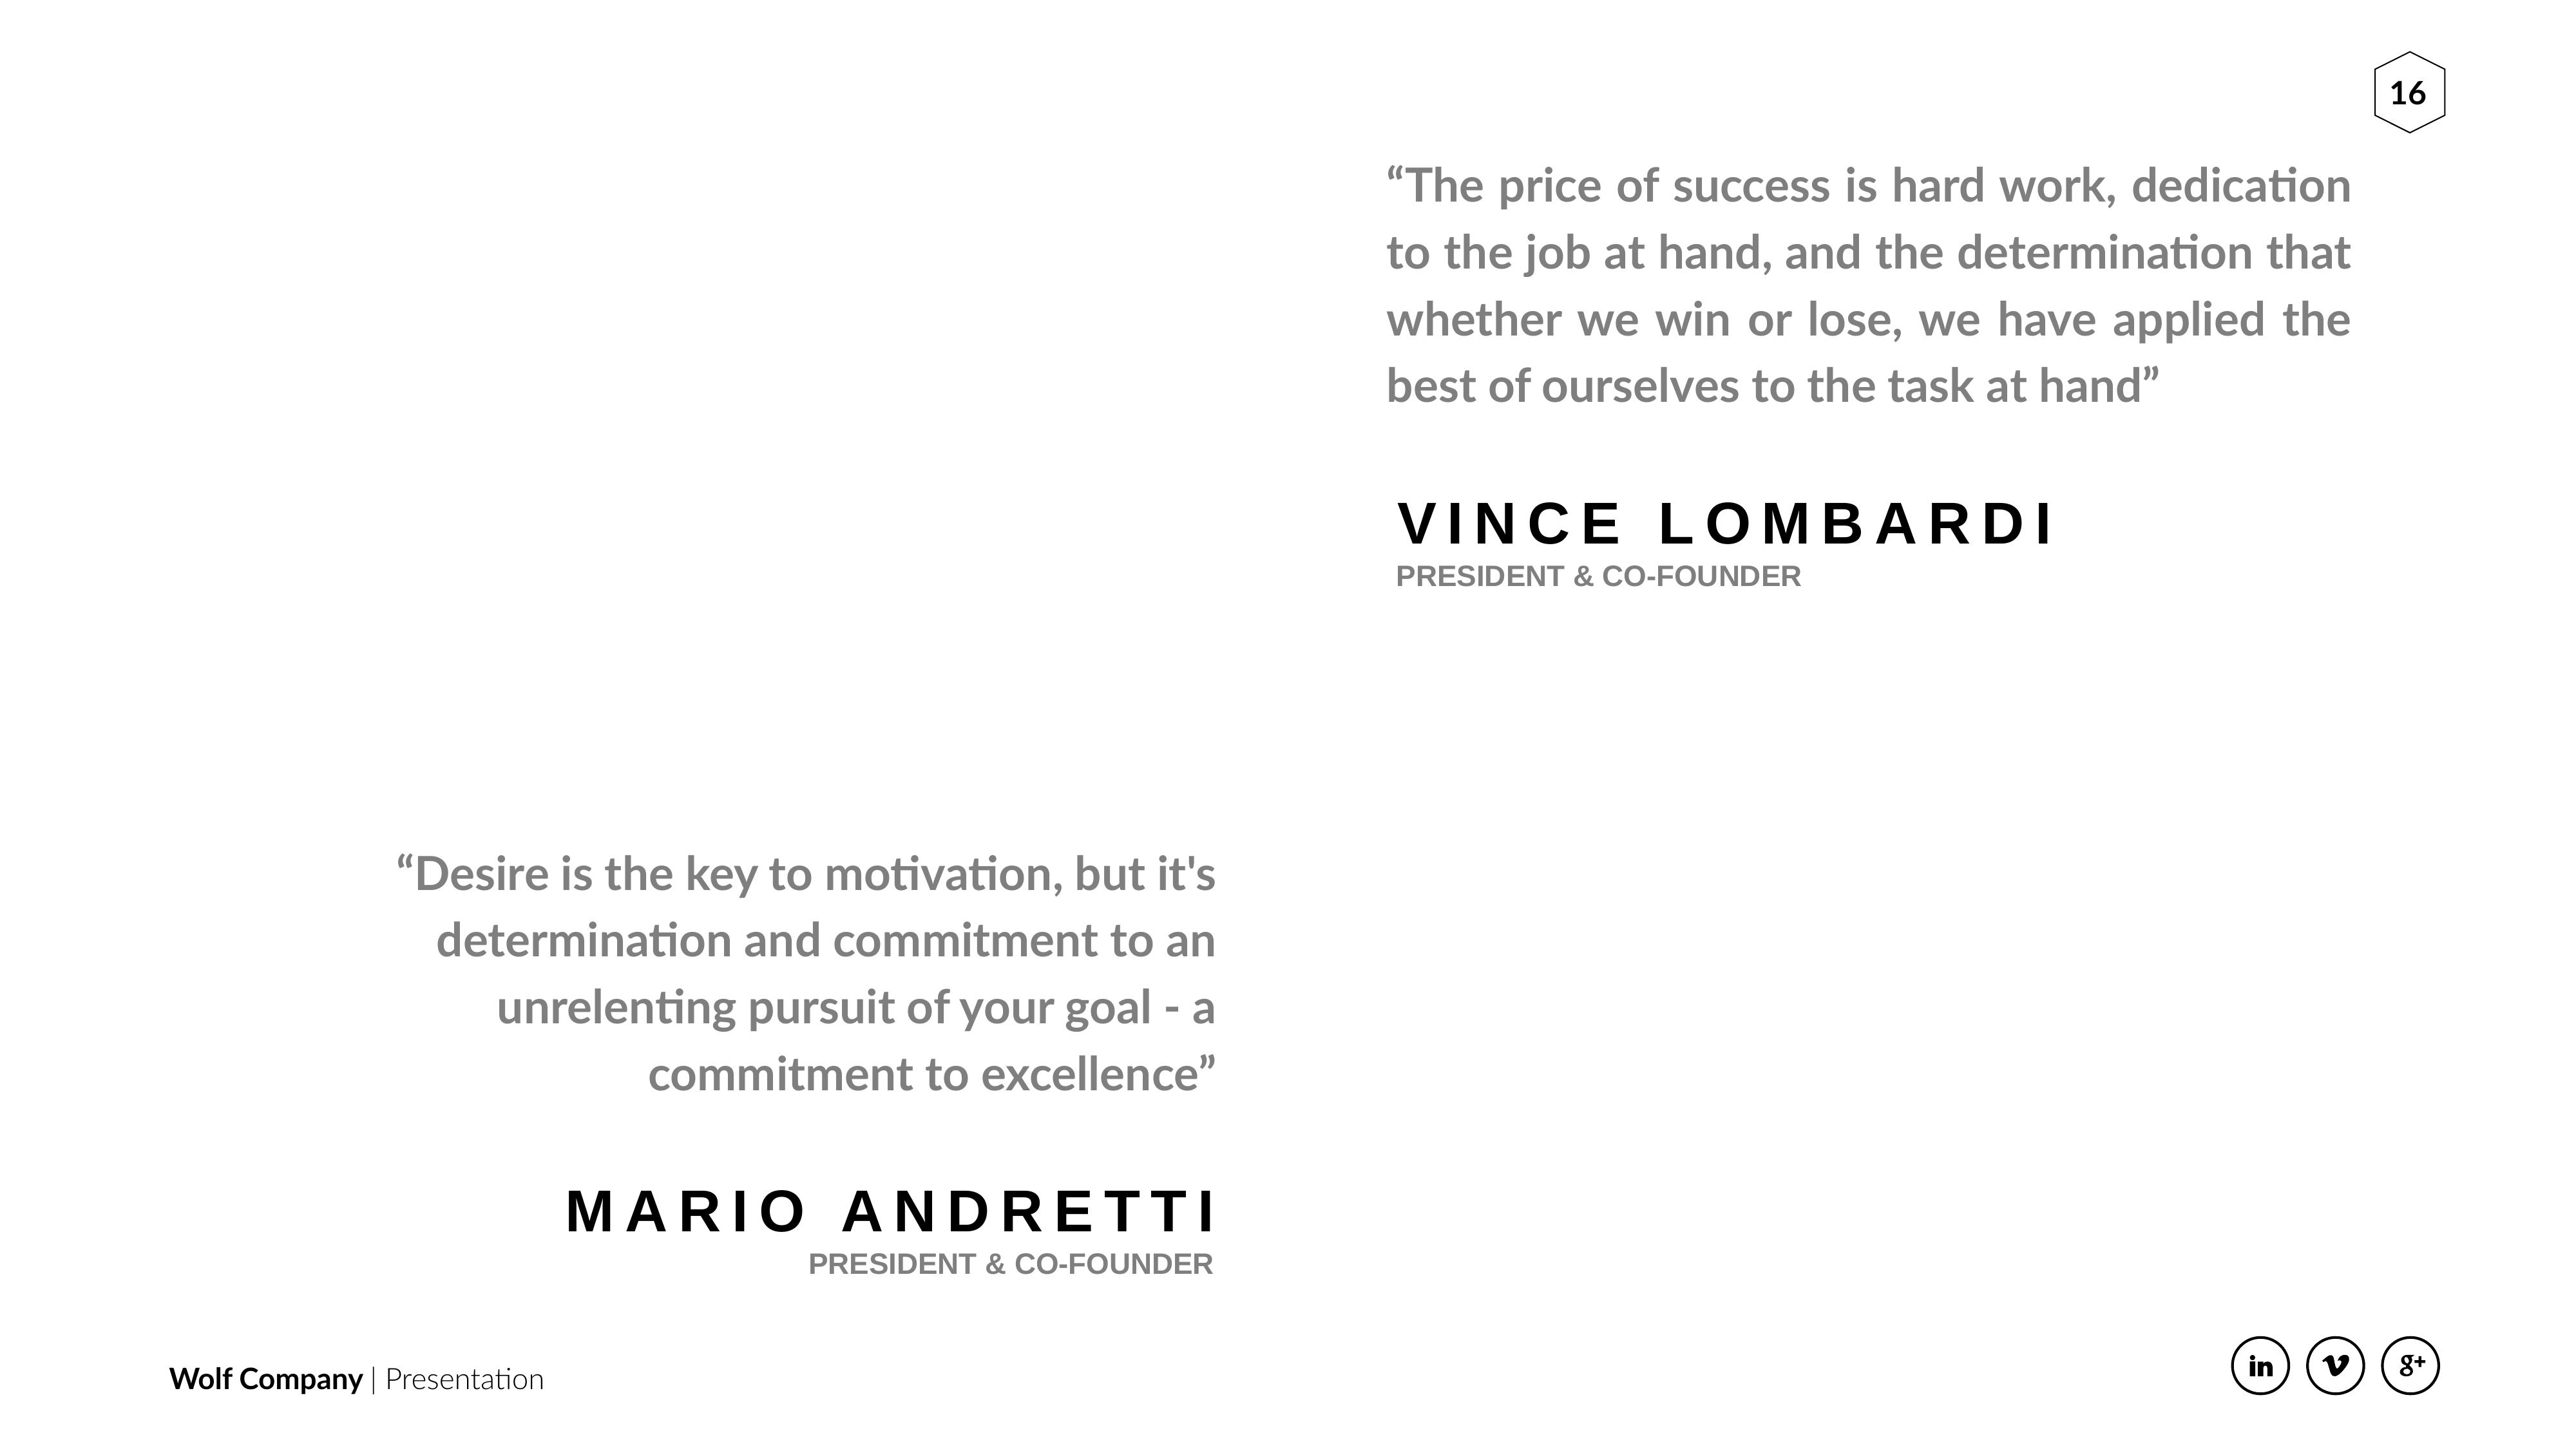

“The price of success is hard work, dedication to the job at hand, and the determination that whether we win or lose, we have applied the best of ourselves to the task at hand”
VINCE LOMBARDI
PRESIDENT & CO-FOUNDER

“Desire is the key to motivation, but it's determination and commitment to an unrelenting pursuit of your goal - a commitment to excellence”
MARIO ANDRETTI
PRESIDENT & CO-FOUNDER